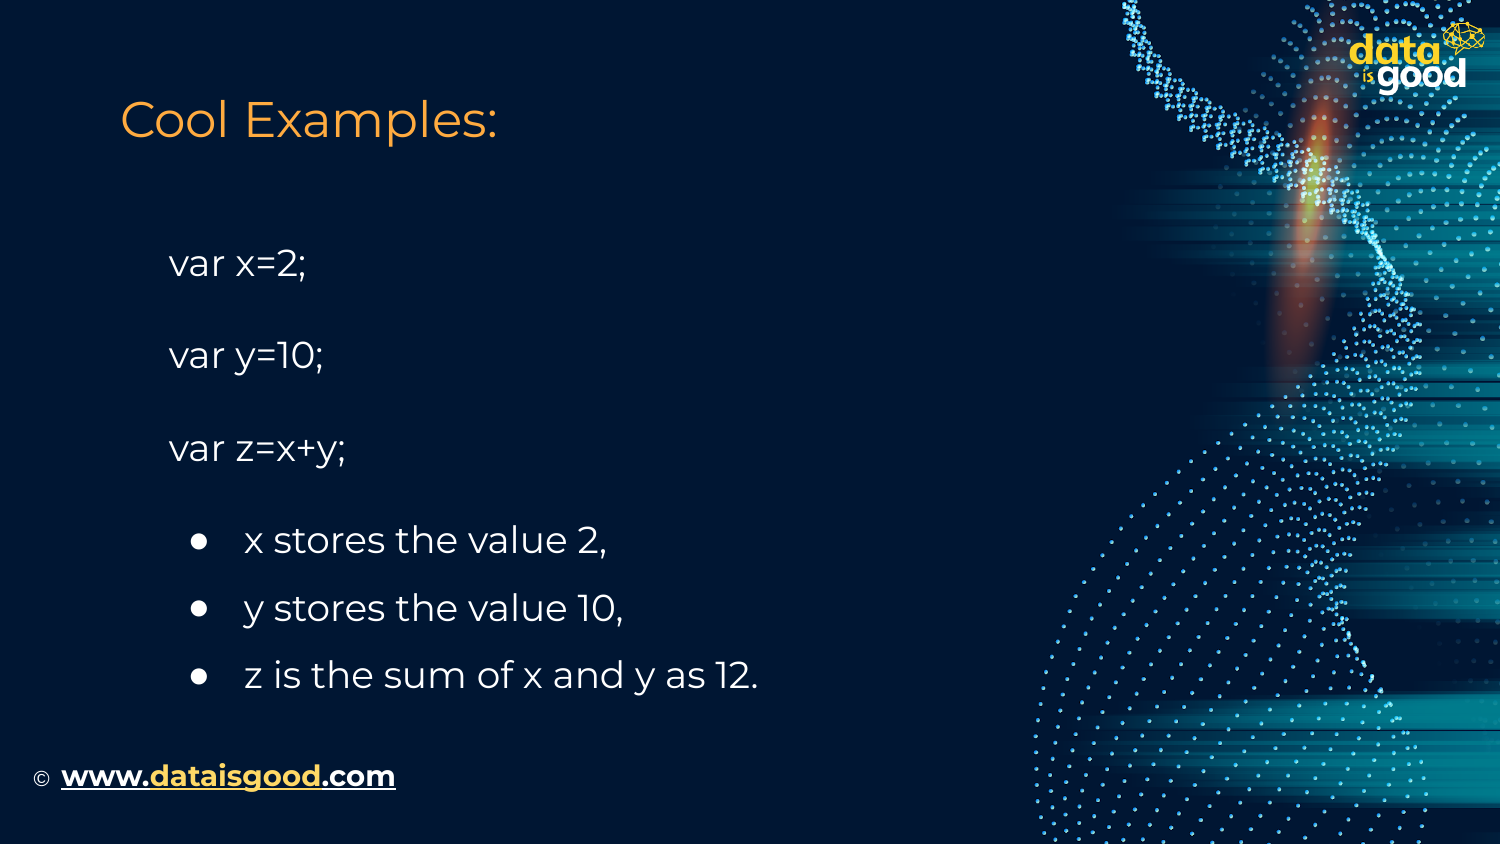

# Cool Examples:
var x=2;
var y=10;
var z=x+y;
x stores the value 2,
y stores the value 10,
z is the sum of x and y as 12.